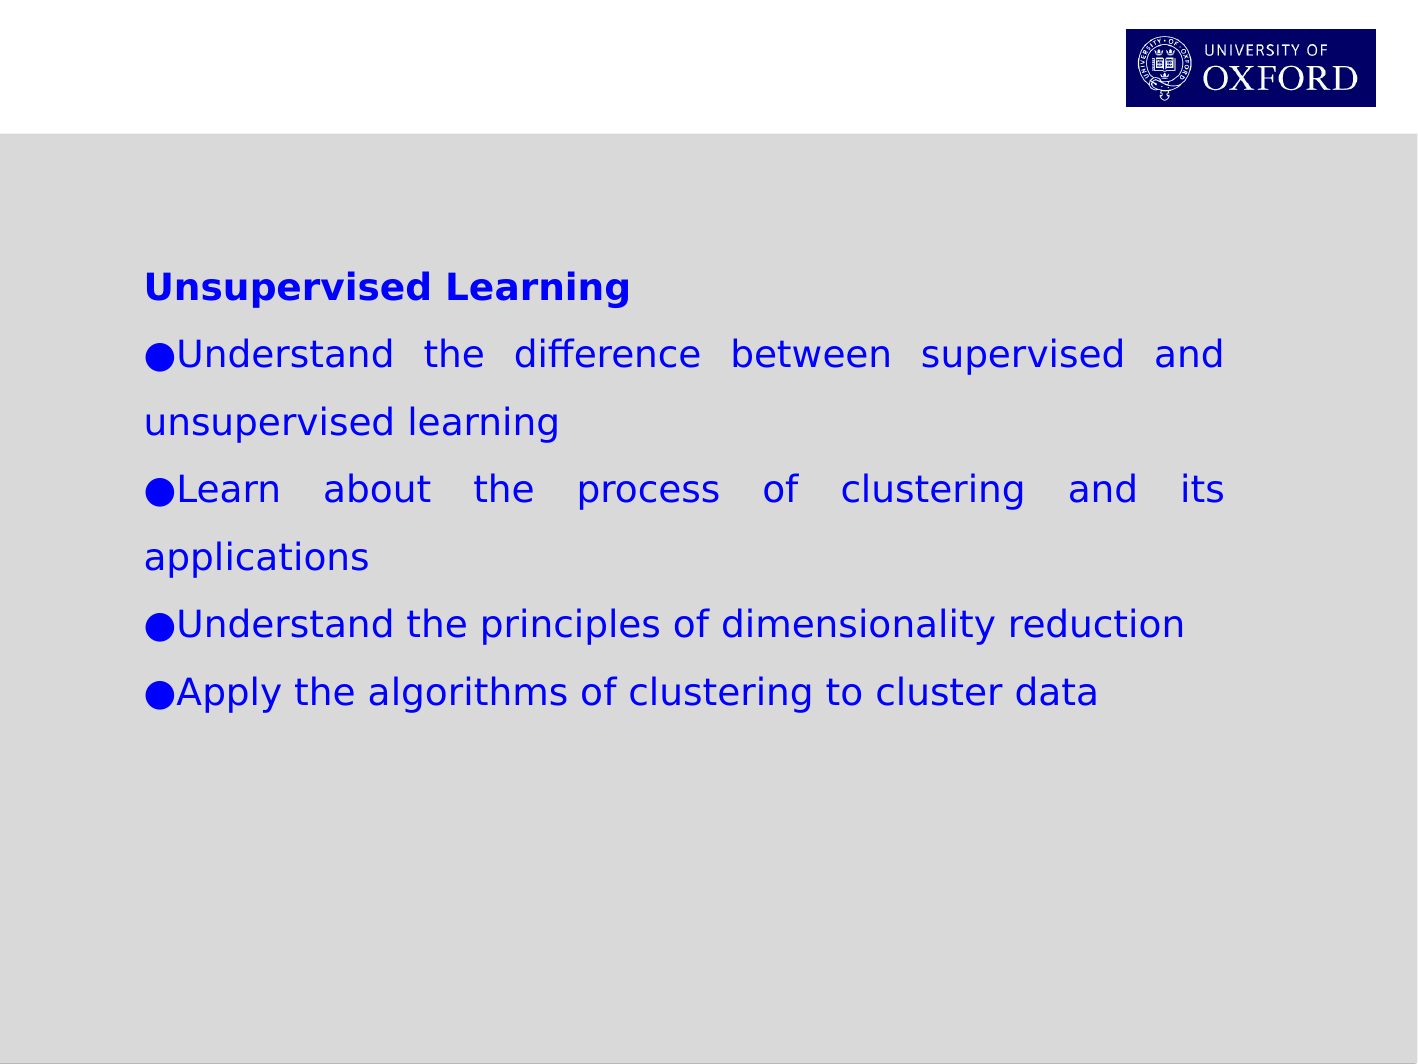

Unsupervised Learning
●Understand the difference between supervised and unsupervised learning
●Learn about the process of clustering and its applications
●Understand the principles of dimensionality reduction
●Apply the algorithms of clustering to cluster data